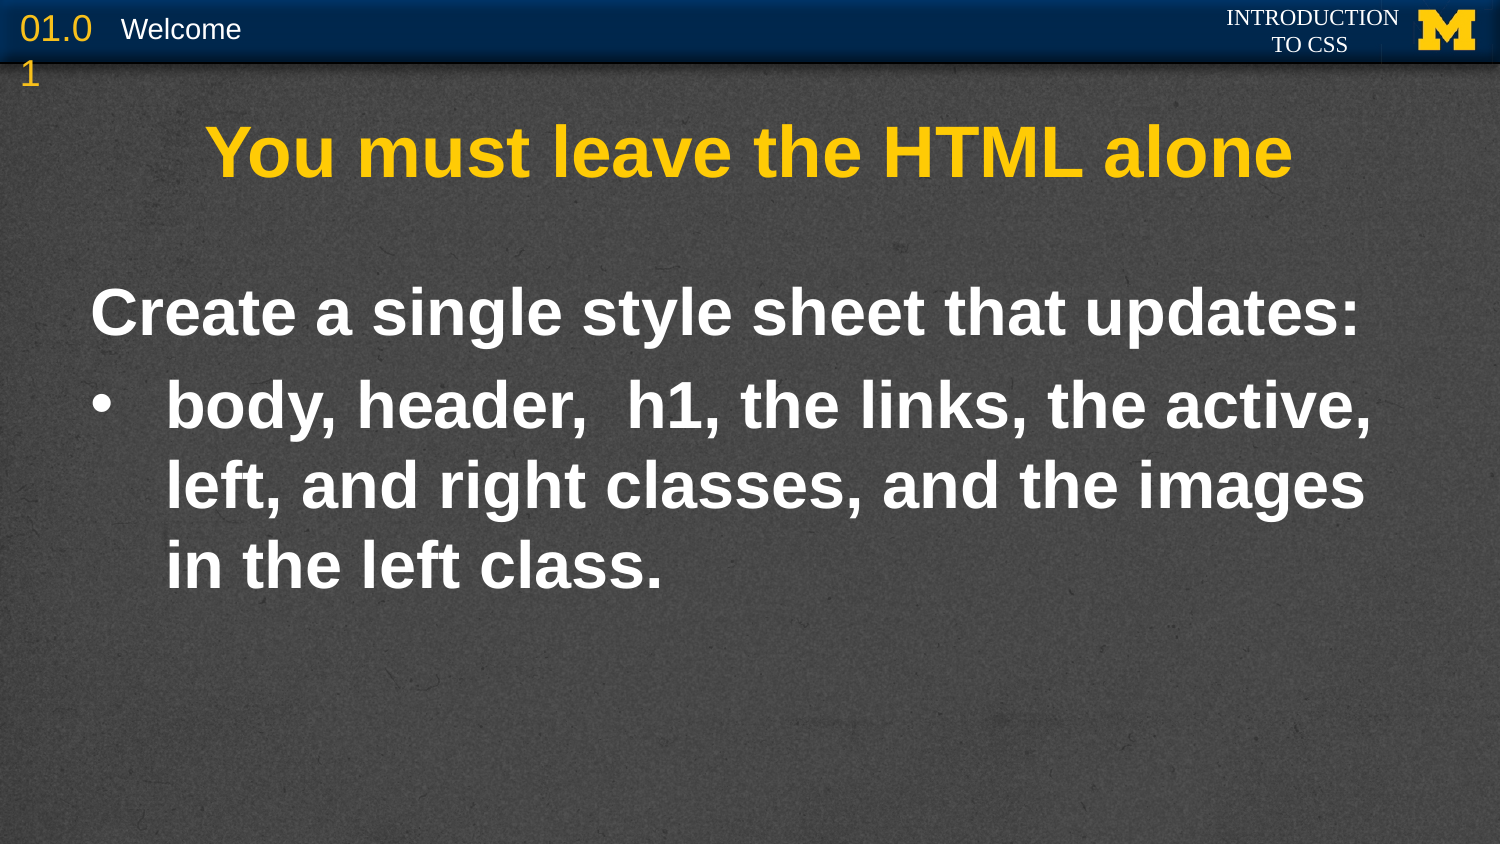

# You must leave the HTML alone
Create a single style sheet that updates:
body, header,  h1, the links, the active, left, and right classes, and the images in the left class.